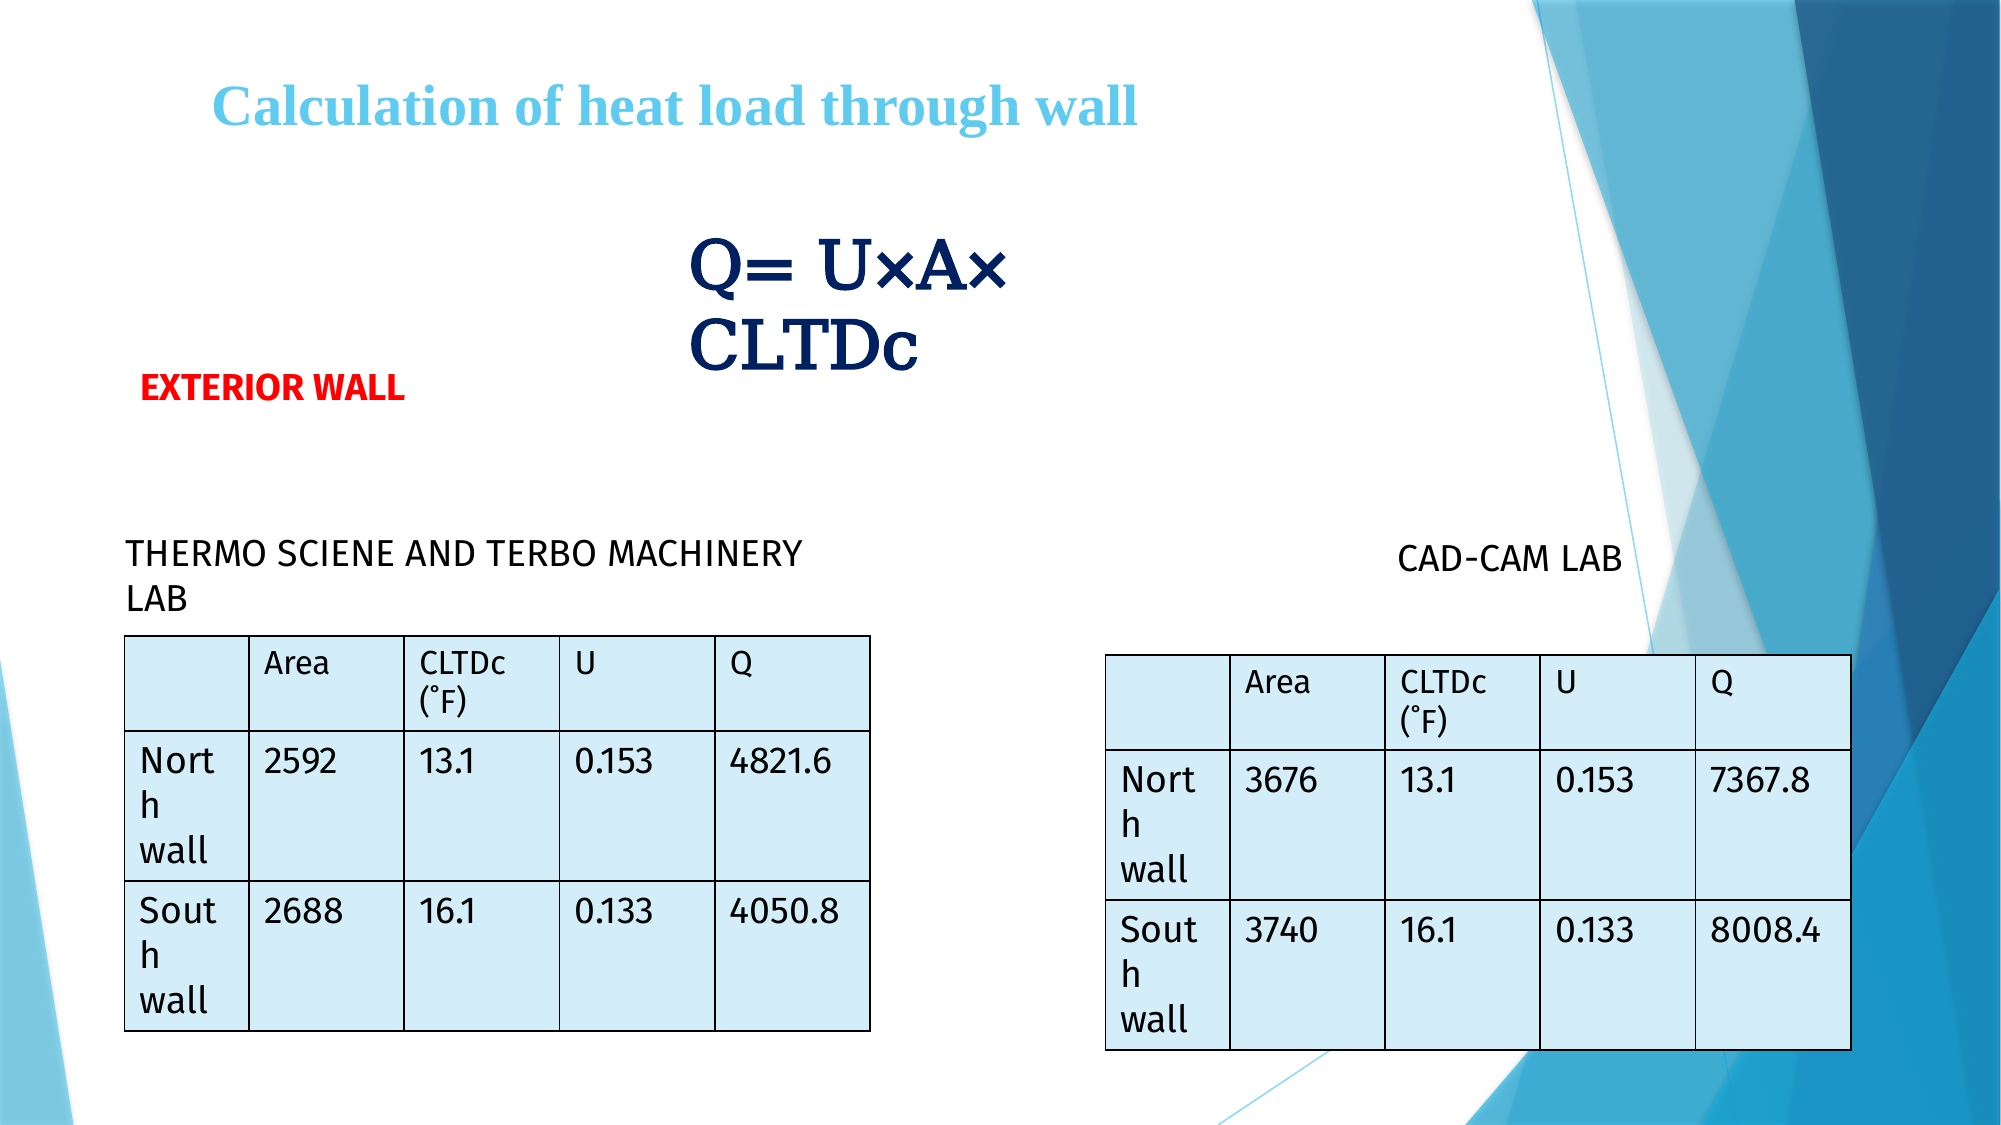

# Calculation of heat load through wall
Q= U×A× CLTDc
EXTERIOR WALL
THERMO SCIENE AND TERBO MACHINERY LAB
CAD-CAM LAB
|  | Area | CLTDc (˚F) | U | Q |
| --- | --- | --- | --- | --- |
| North wall | 2592 | 13.1 | 0.153 | 4821.6 |
| South wall | 2688 | 16.1 | 0.133 | 4050.8 |
|  | Area | CLTDc (˚F) | U | Q |
| --- | --- | --- | --- | --- |
| North wall | 3676 | 13.1 | 0.153 | 7367.8 |
| South wall | 3740 | 16.1 | 0.133 | 8008.4 |